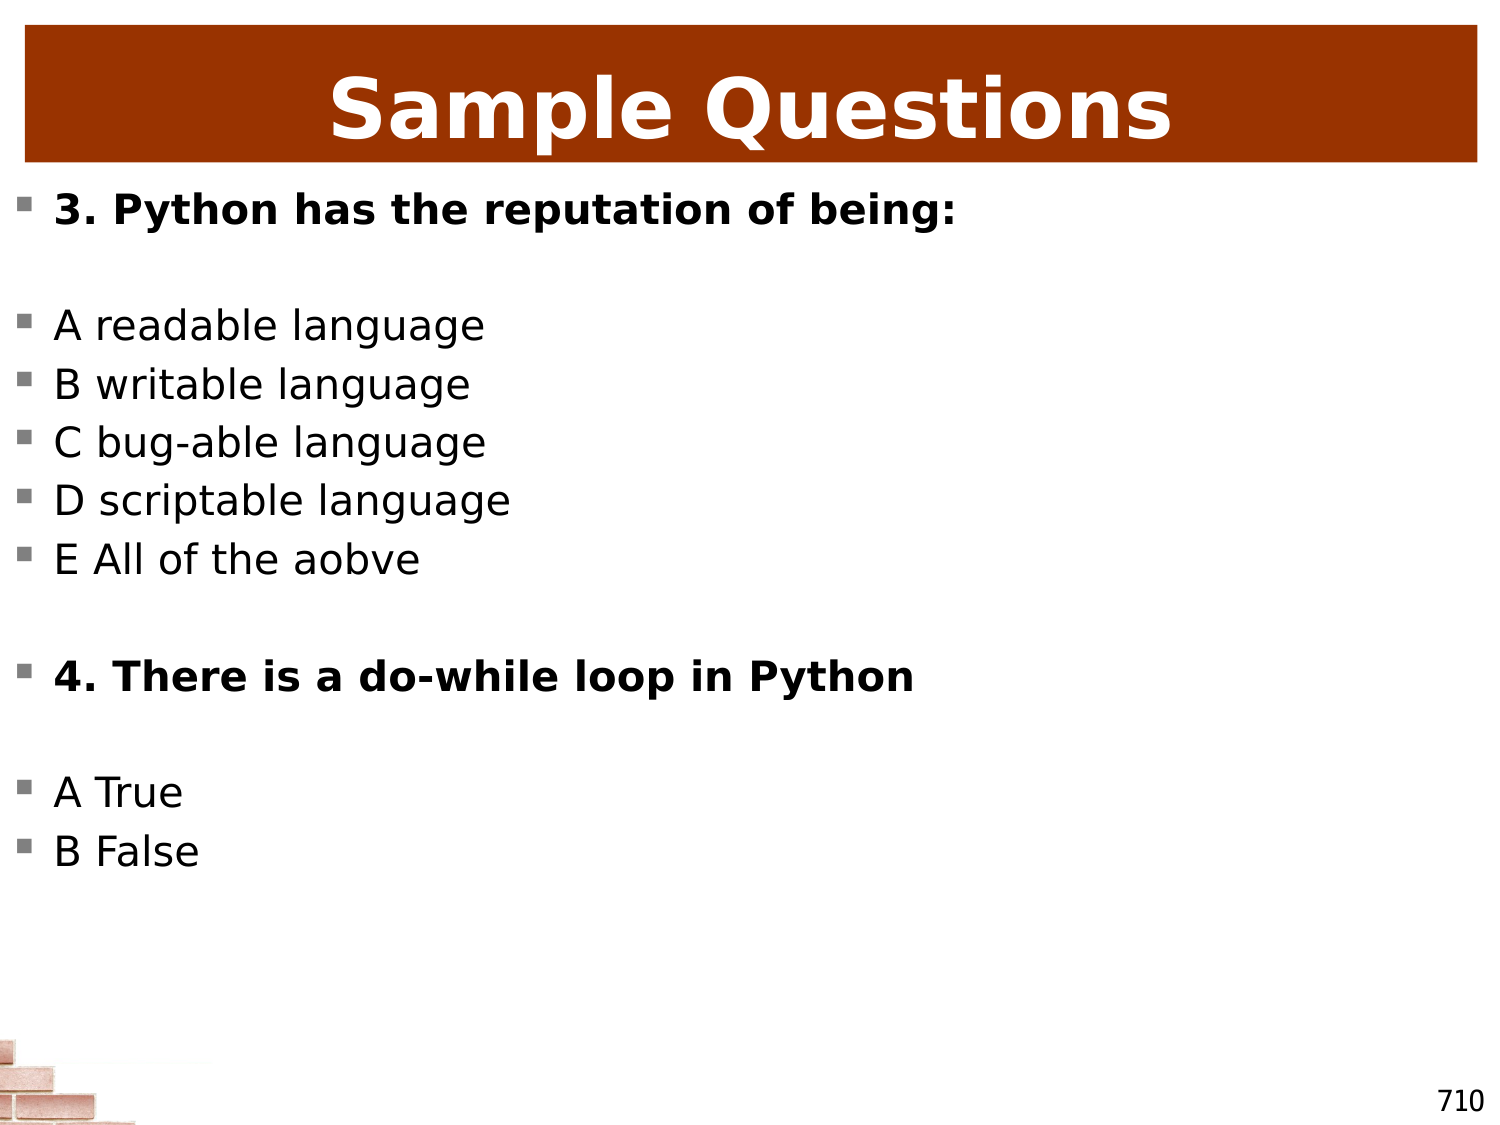

# Sample Questions
3. Python has the reputation of being:

A readable language
B writable language
C bug-able language
D scriptable language
E All of the aobve

4. There is a do-while loop in Python

A True
B False

710